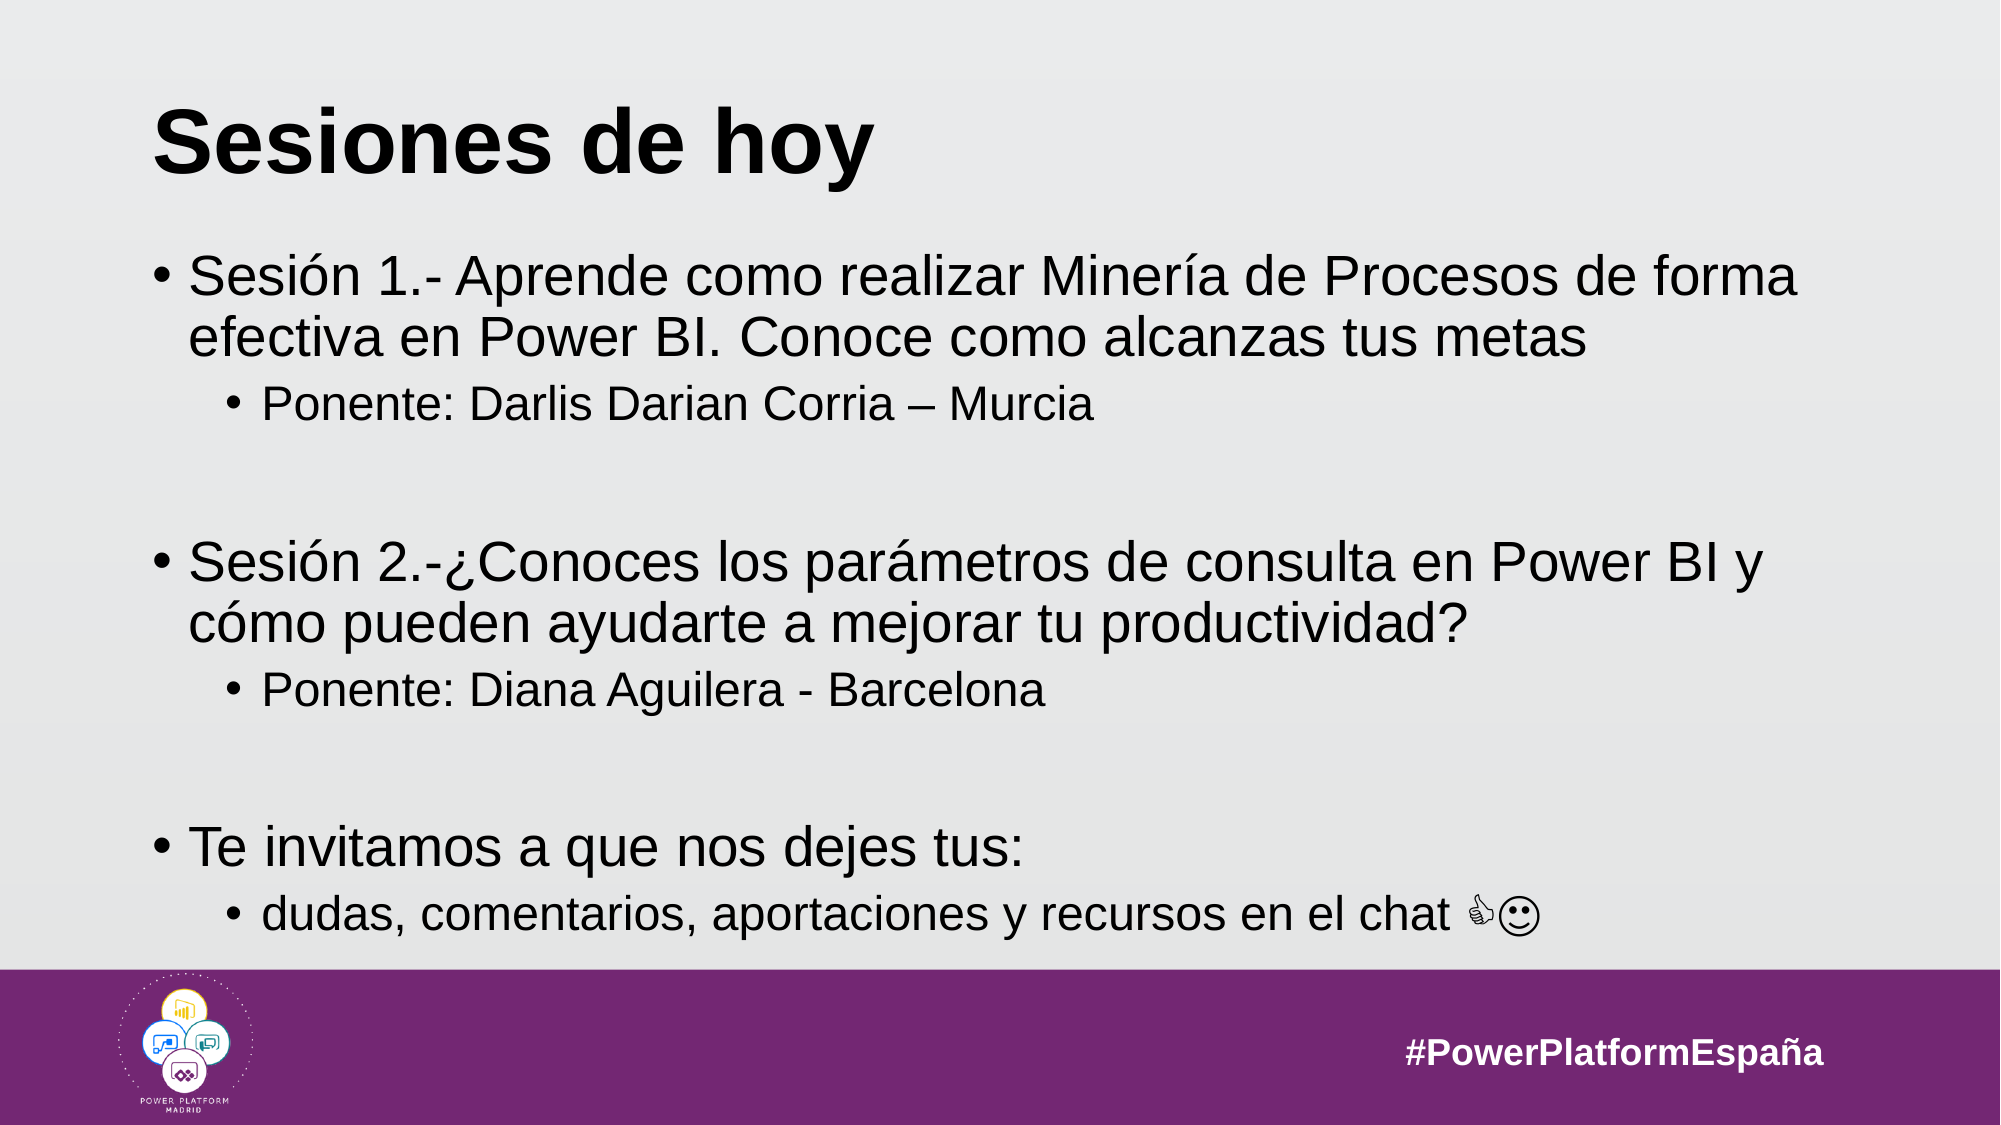

# Sesiones de hoy
Sesión 1.- Aprende como realizar Minería de Procesos de forma efectiva en Power BI. Conoce como alcanzas tus metas
Ponente: Darlis Darian Corria – Murcia

Sesión 2.-¿Conoces los parámetros de consulta en Power BI y cómo pueden ayudarte a mejorar tu productividad?
Ponente: Diana Aguilera - Barcelona

Te invitamos a que nos dejes tus:
dudas, comentarios, aportaciones y recursos en el chat 👍🙂